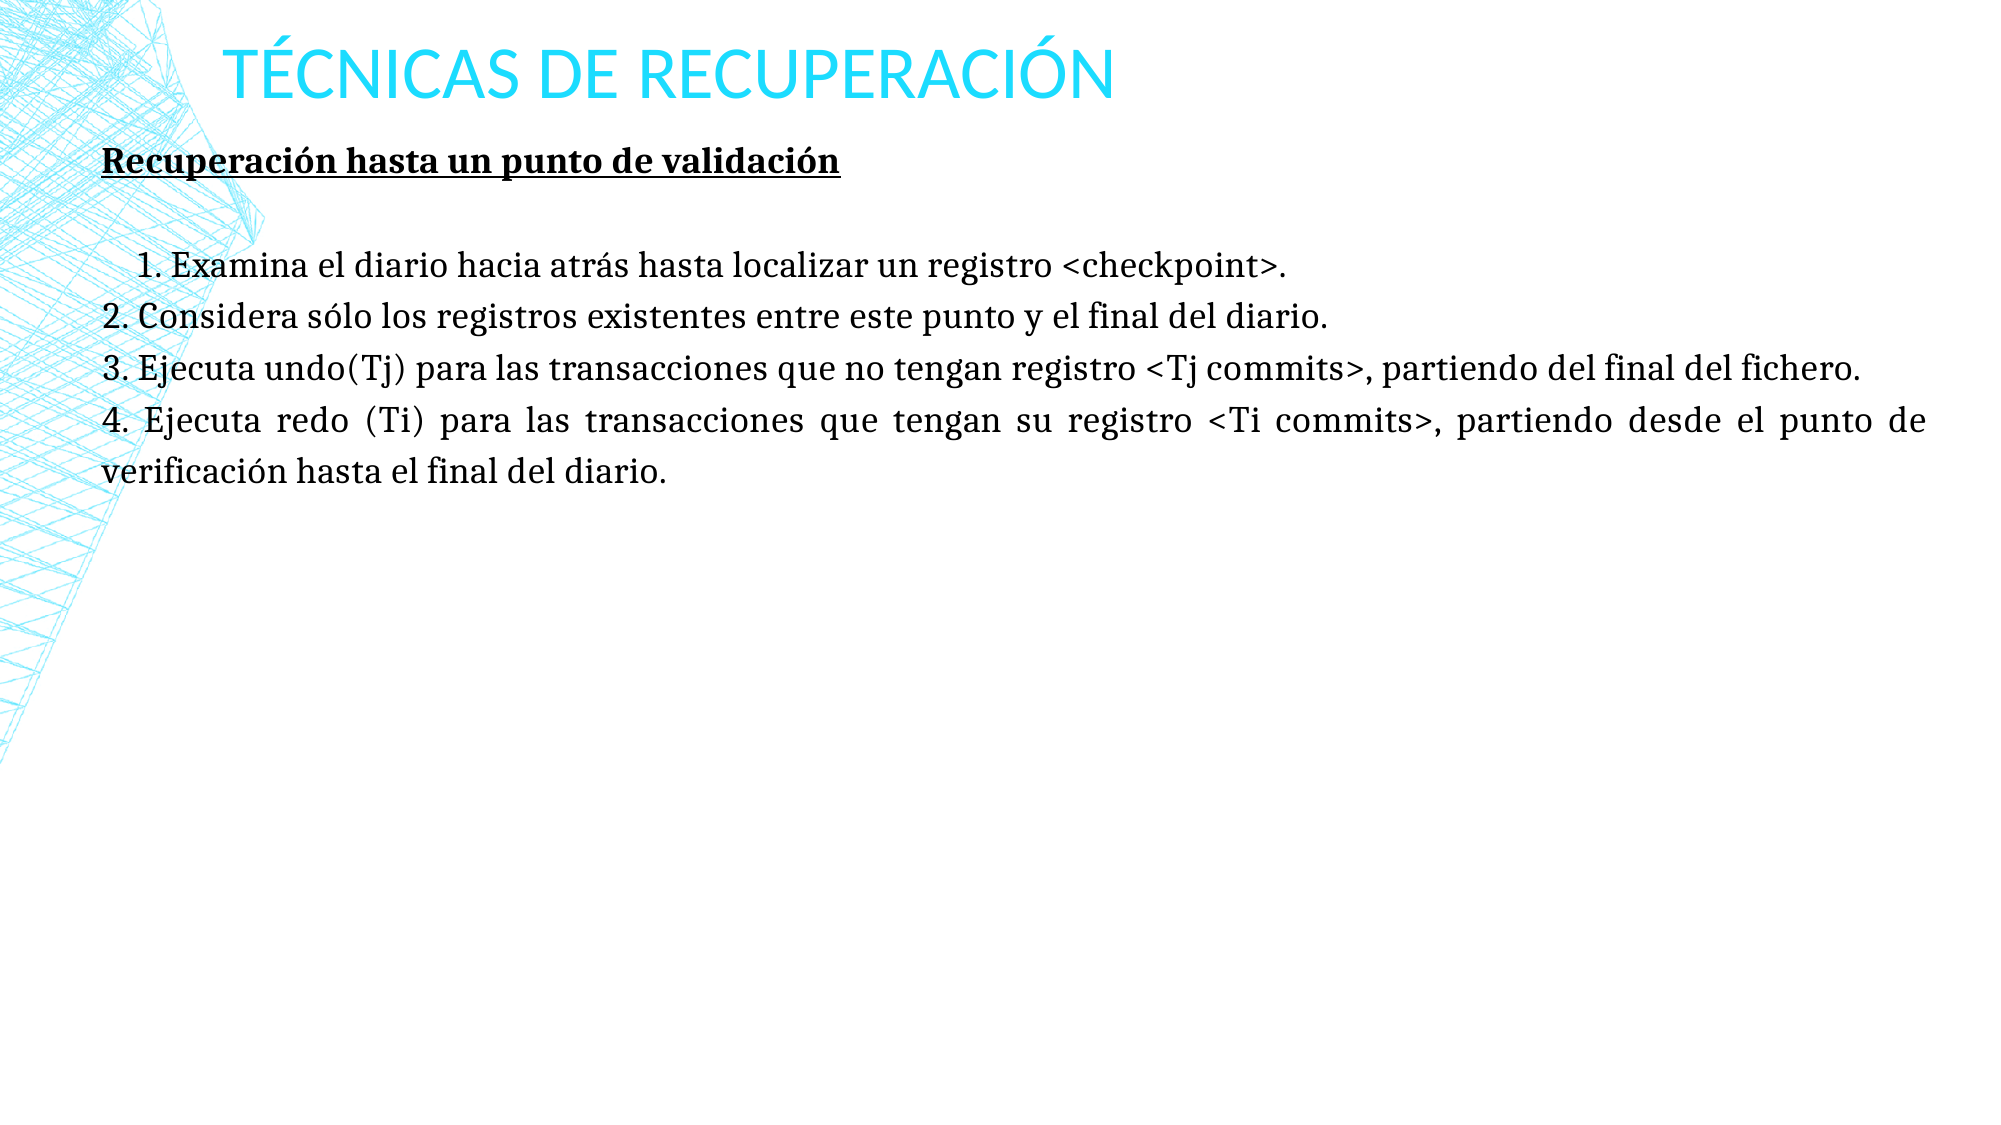

# TÉCNICAS DE RECUPERACIÓN
Recuperación hasta un punto de validación

    1. Examina el diario hacia atrás hasta localizar un registro <checkpoint>.
2. Considera sólo los registros existentes entre este punto y el final del diario.
3. Ejecuta undo(Tj) para las transacciones que no tengan registro <Tj commits>, partiendo del final del fichero.
4. Ejecuta redo (Ti) para las transacciones que tengan su registro <Ti commits>, partiendo desde el punto de verificación hasta el final del diario.